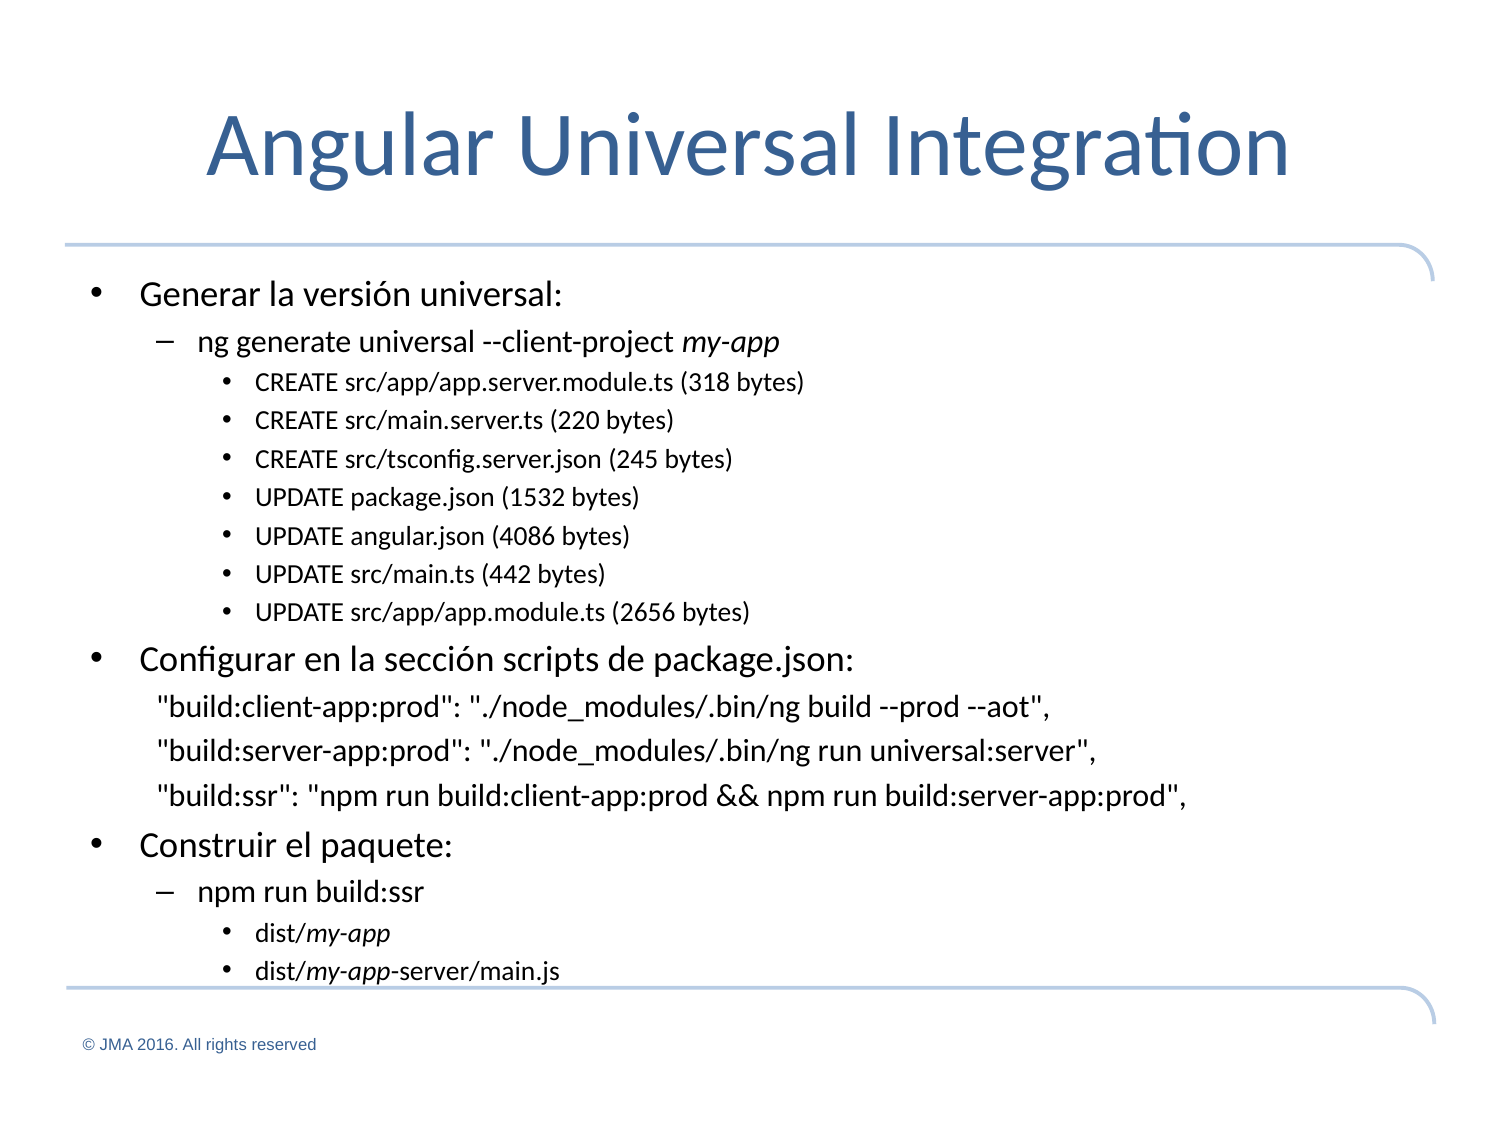

# Angular Universal Integration
Generar la versión universal:
ng generate universal --client-project my-app
CREATE src/app/app.server.module.ts (318 bytes)
CREATE src/main.server.ts (220 bytes)
CREATE src/tsconfig.server.json (245 bytes)
UPDATE package.json (1532 bytes)
UPDATE angular.json (4086 bytes)
UPDATE src/main.ts (442 bytes)
UPDATE src/app/app.module.ts (2656 bytes)
Configurar en la sección scripts de package.json:
"build:client-app:prod": "./node_modules/.bin/ng build --prod --aot",
"build:server-app:prod": "./node_modules/.bin/ng run universal:server",
"build:ssr": "npm run build:client-app:prod && npm run build:server-app:prod",
Construir el paquete:
npm run build:ssr
dist/my-app
dist/my-app-server/main.js